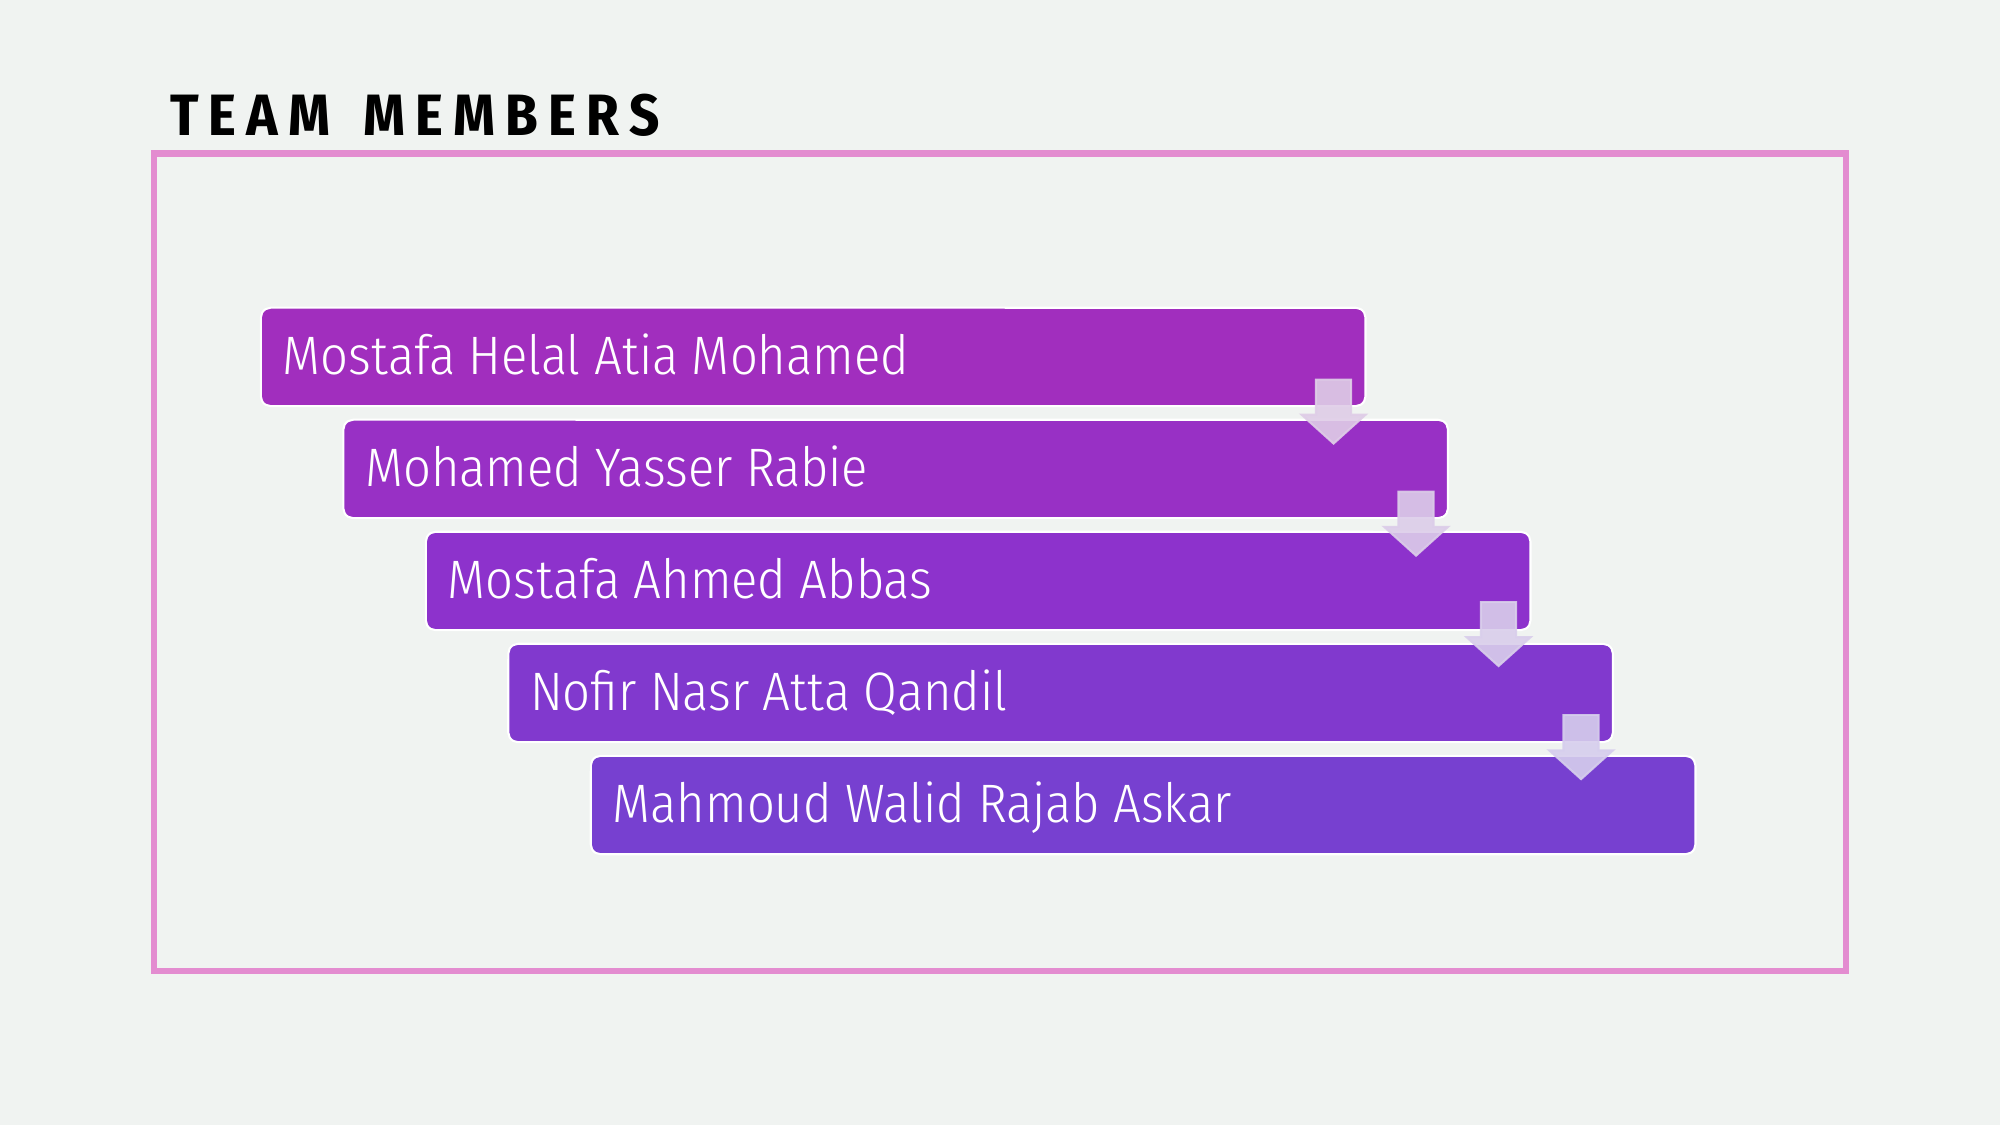

# Team Members

Mostafa Helal Atia Mohamed
Mohamed Yasser Rabie
Mostafa Ahmed Abbas
Nofir Nasr Atta Qandil
Mahmoud Walid Rajab Askar